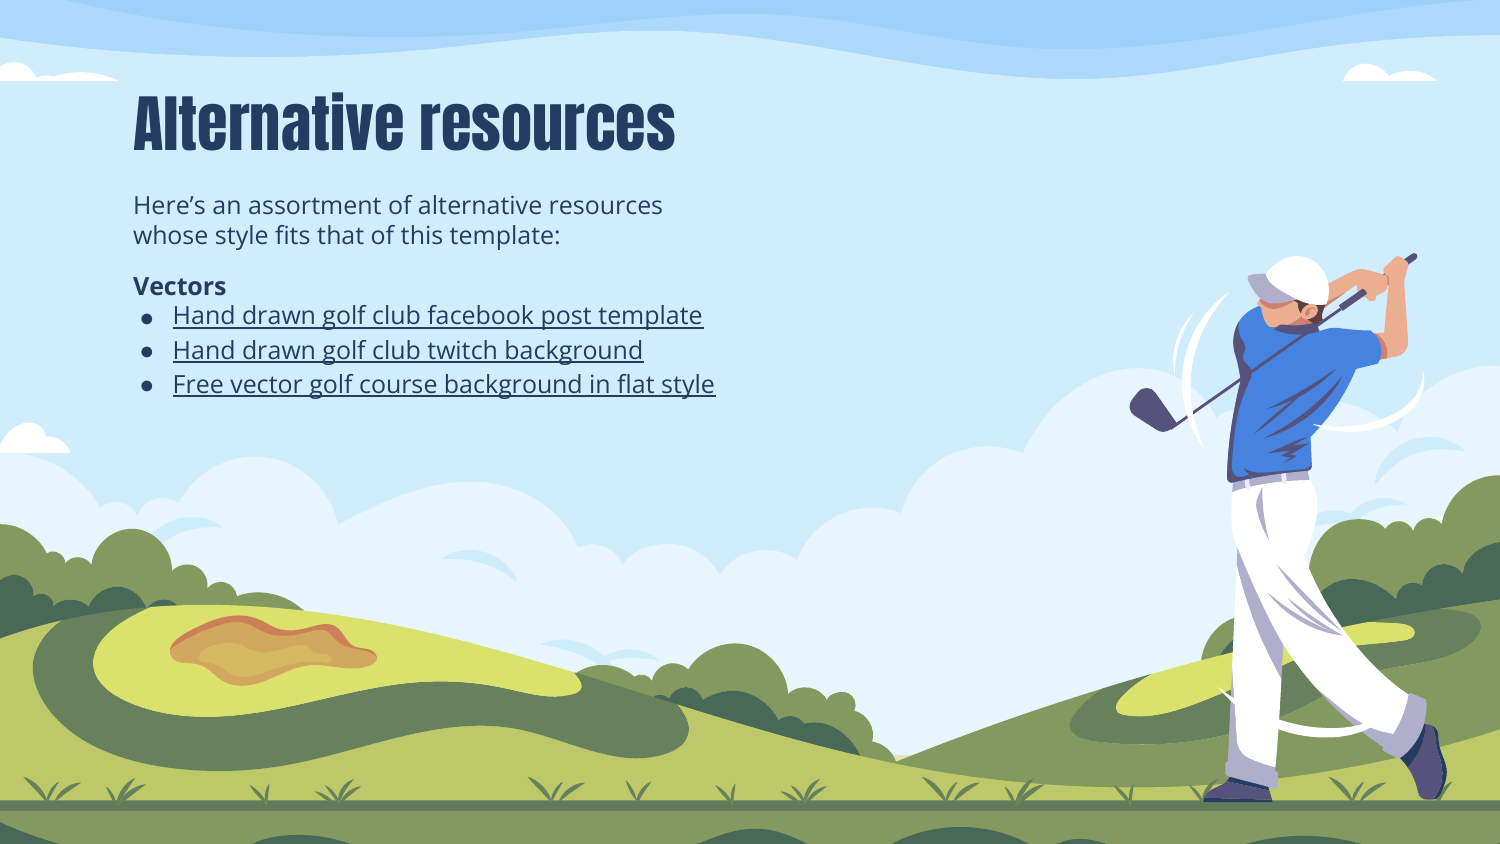

# Alternative resources
Here’s an assortment of alternative resources whose style fits that of this template:
Vectors
Hand drawn golf club facebook post template
Hand drawn golf club twitch background
Free vector golf course background in flat style